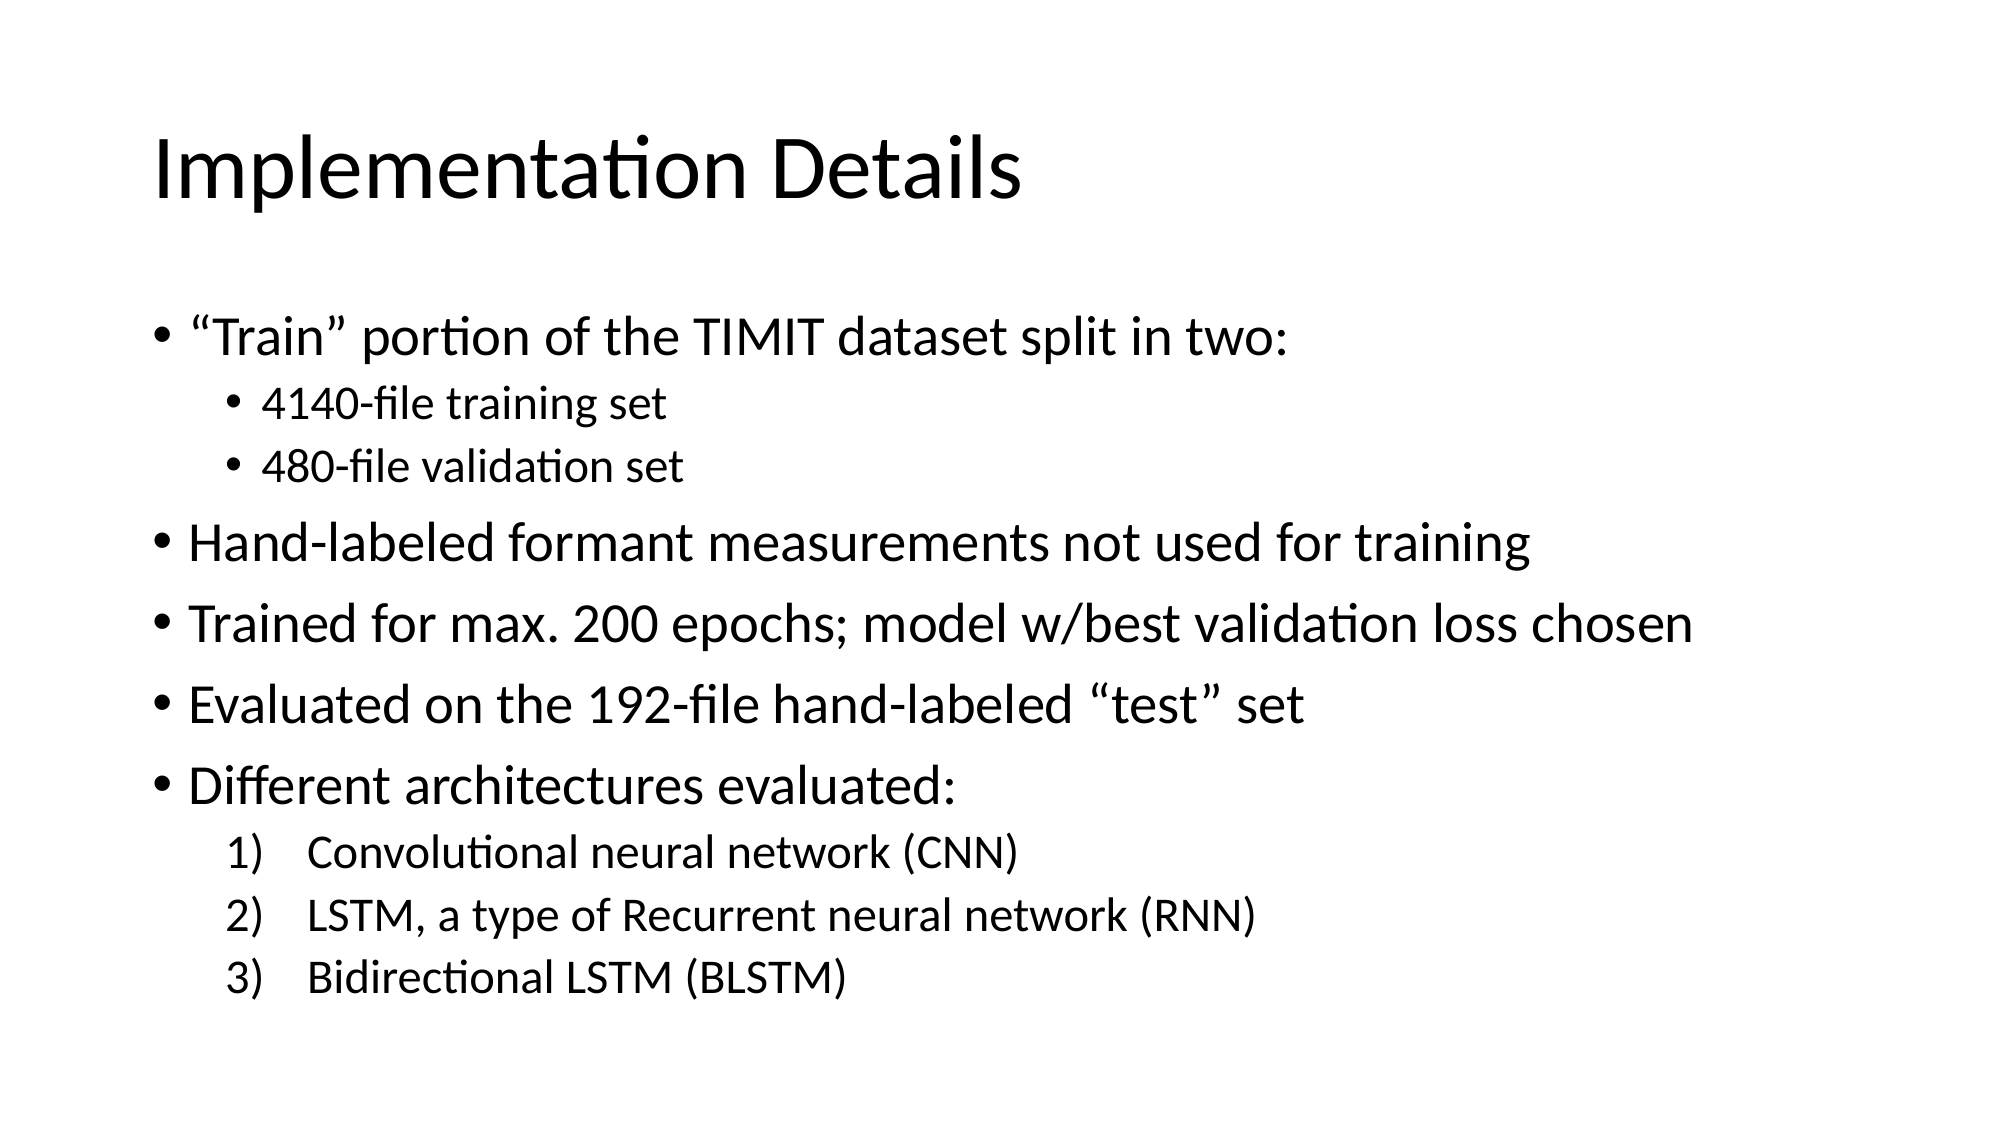

# Implementation Details
“Train” portion of the TIMIT dataset split in two:
4140-file training set
480-file validation set
Hand-labeled formant measurements not used for training
Trained for max. 200 epochs; model w/best validation loss chosen
Evaluated on the 192-file hand-labeled “test” set
Different architectures evaluated:
Convolutional neural network (CNN)
LSTM, a type of Recurrent neural network (RNN)
Bidirectional LSTM (BLSTM)